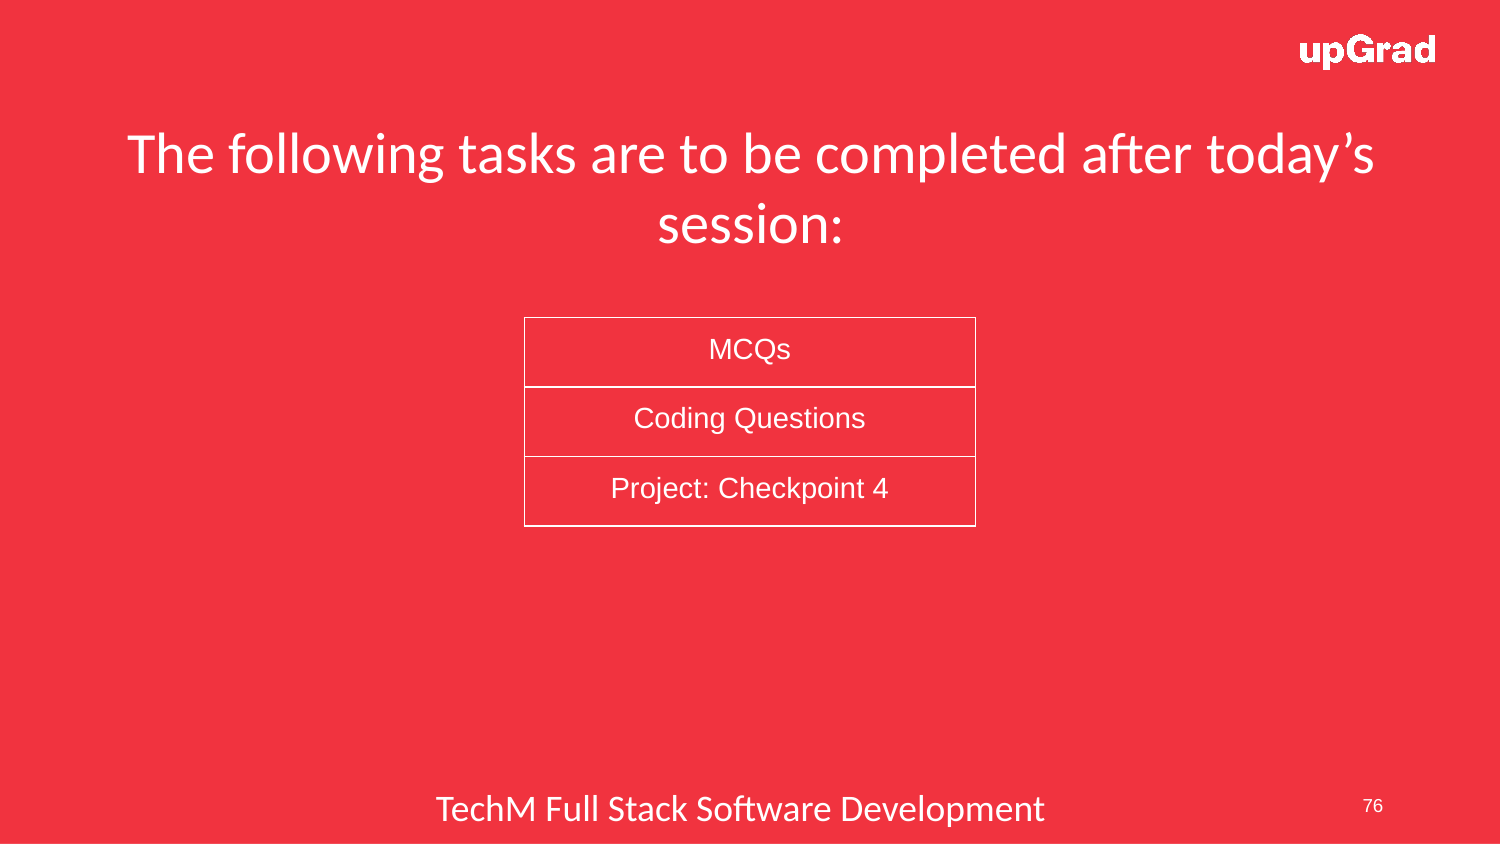

The following tasks are to be completed after today’s session:

| MCQs |
| --- |
| Coding Questions |
| Project: Checkpoint 4 |
76
TechM Full Stack Software Development